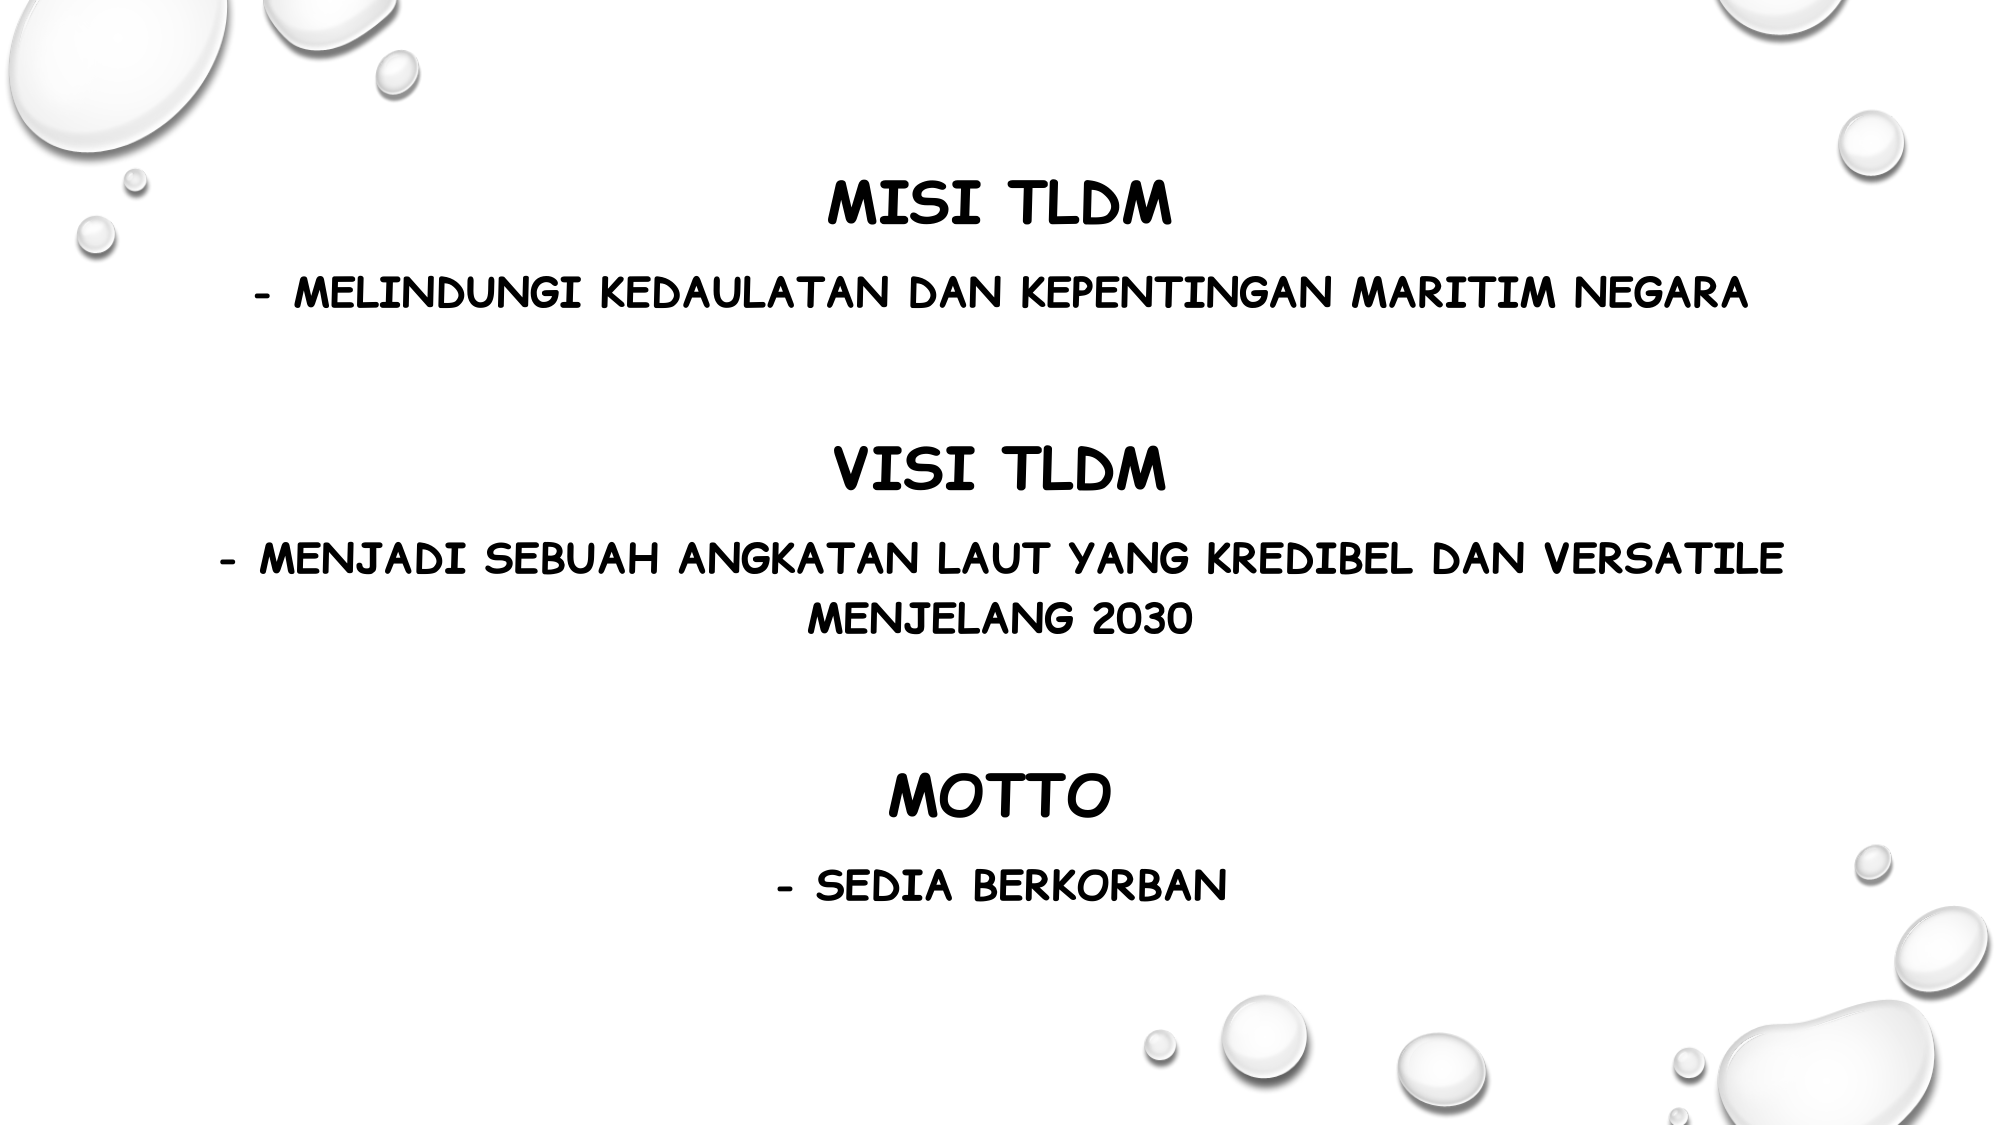

MISI TLDM
- MElindungi KEDAULATAN DAN KEPENTINGAN MARITIM NEGARA

VISI TLDM
- MENJADI sebuah angkatan laut yang kredibel dan versatile menjelang 2030

MOTTO
- Sedia berkorban